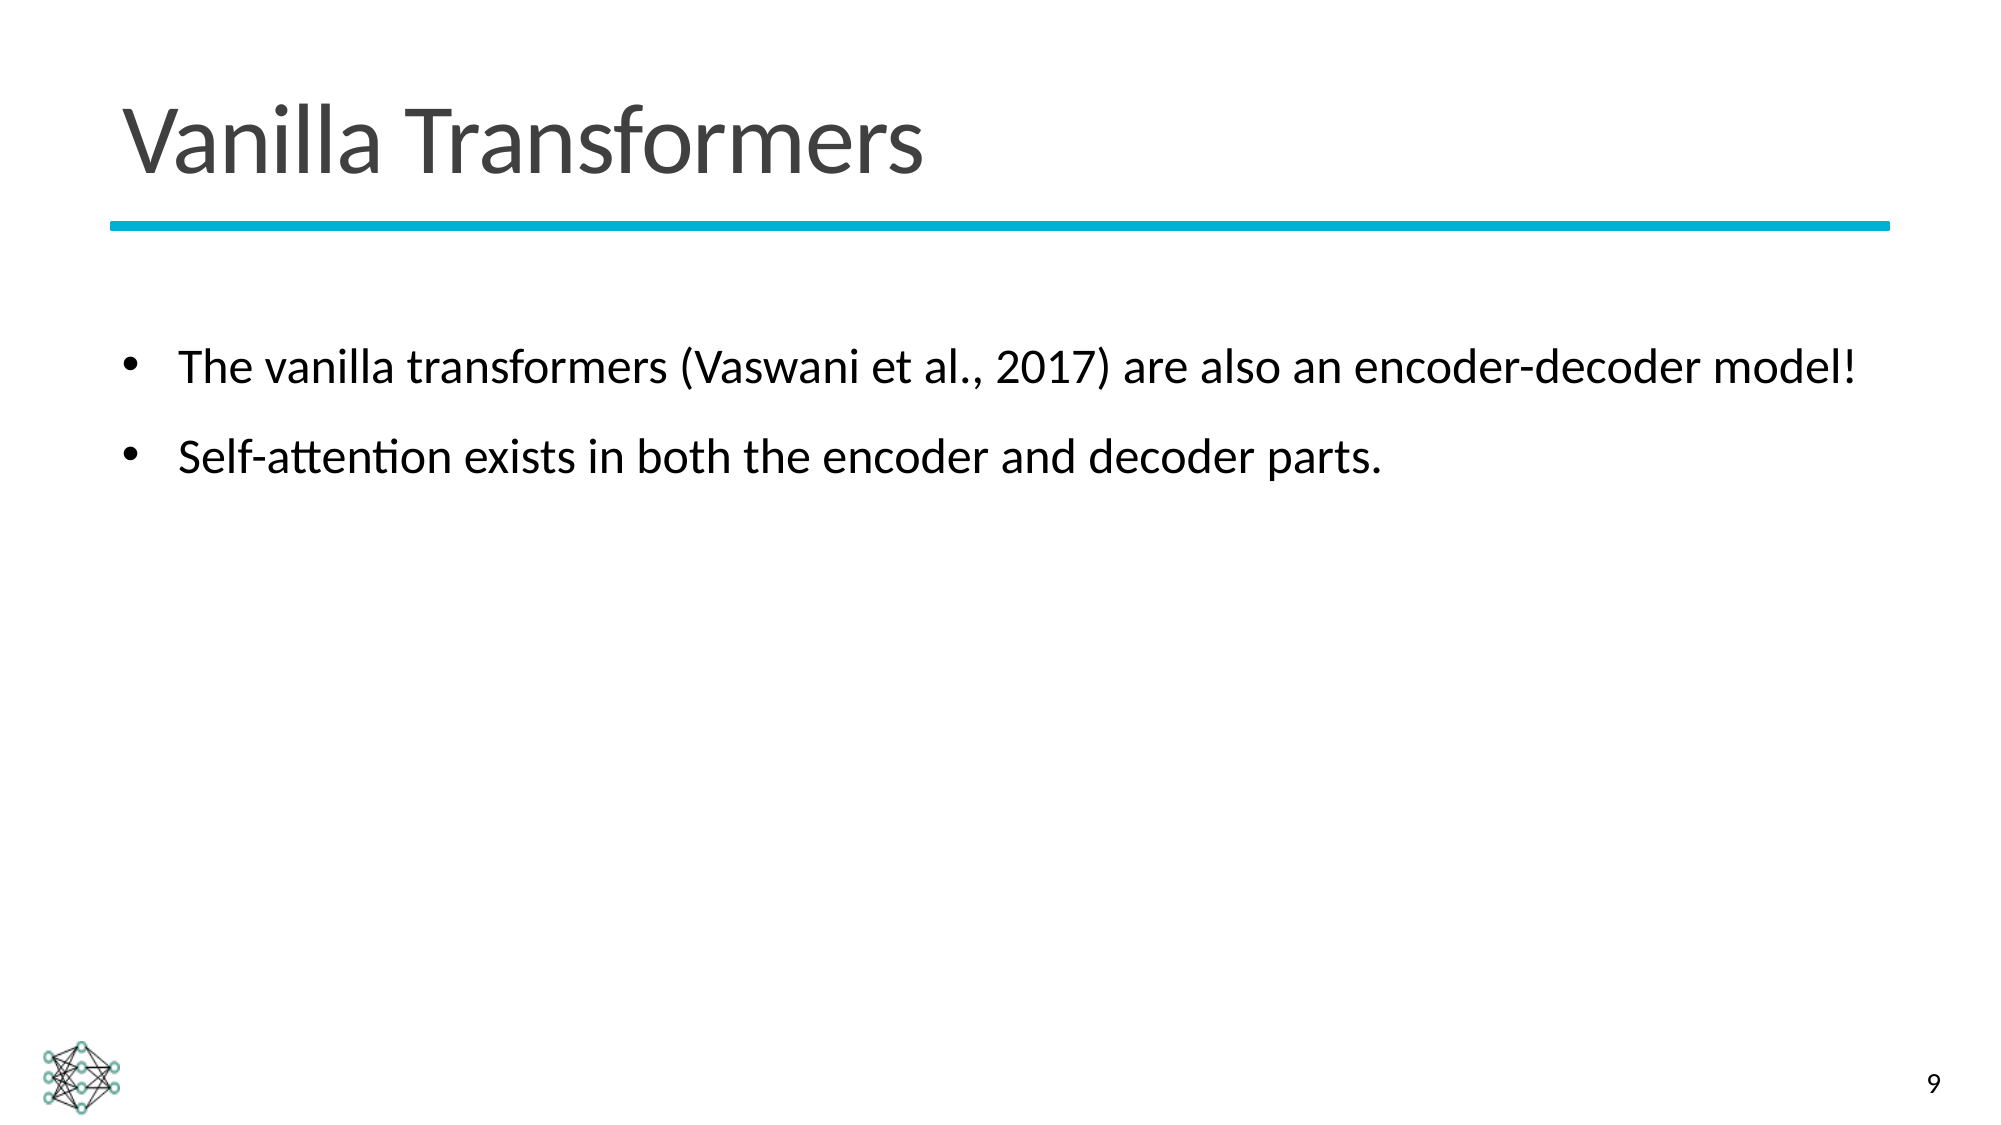

# Vanilla Transformers
The vanilla transformers (Vaswani et al., 2017) are also an encoder-decoder model!
Self-attention exists in both the encoder and decoder parts.
9